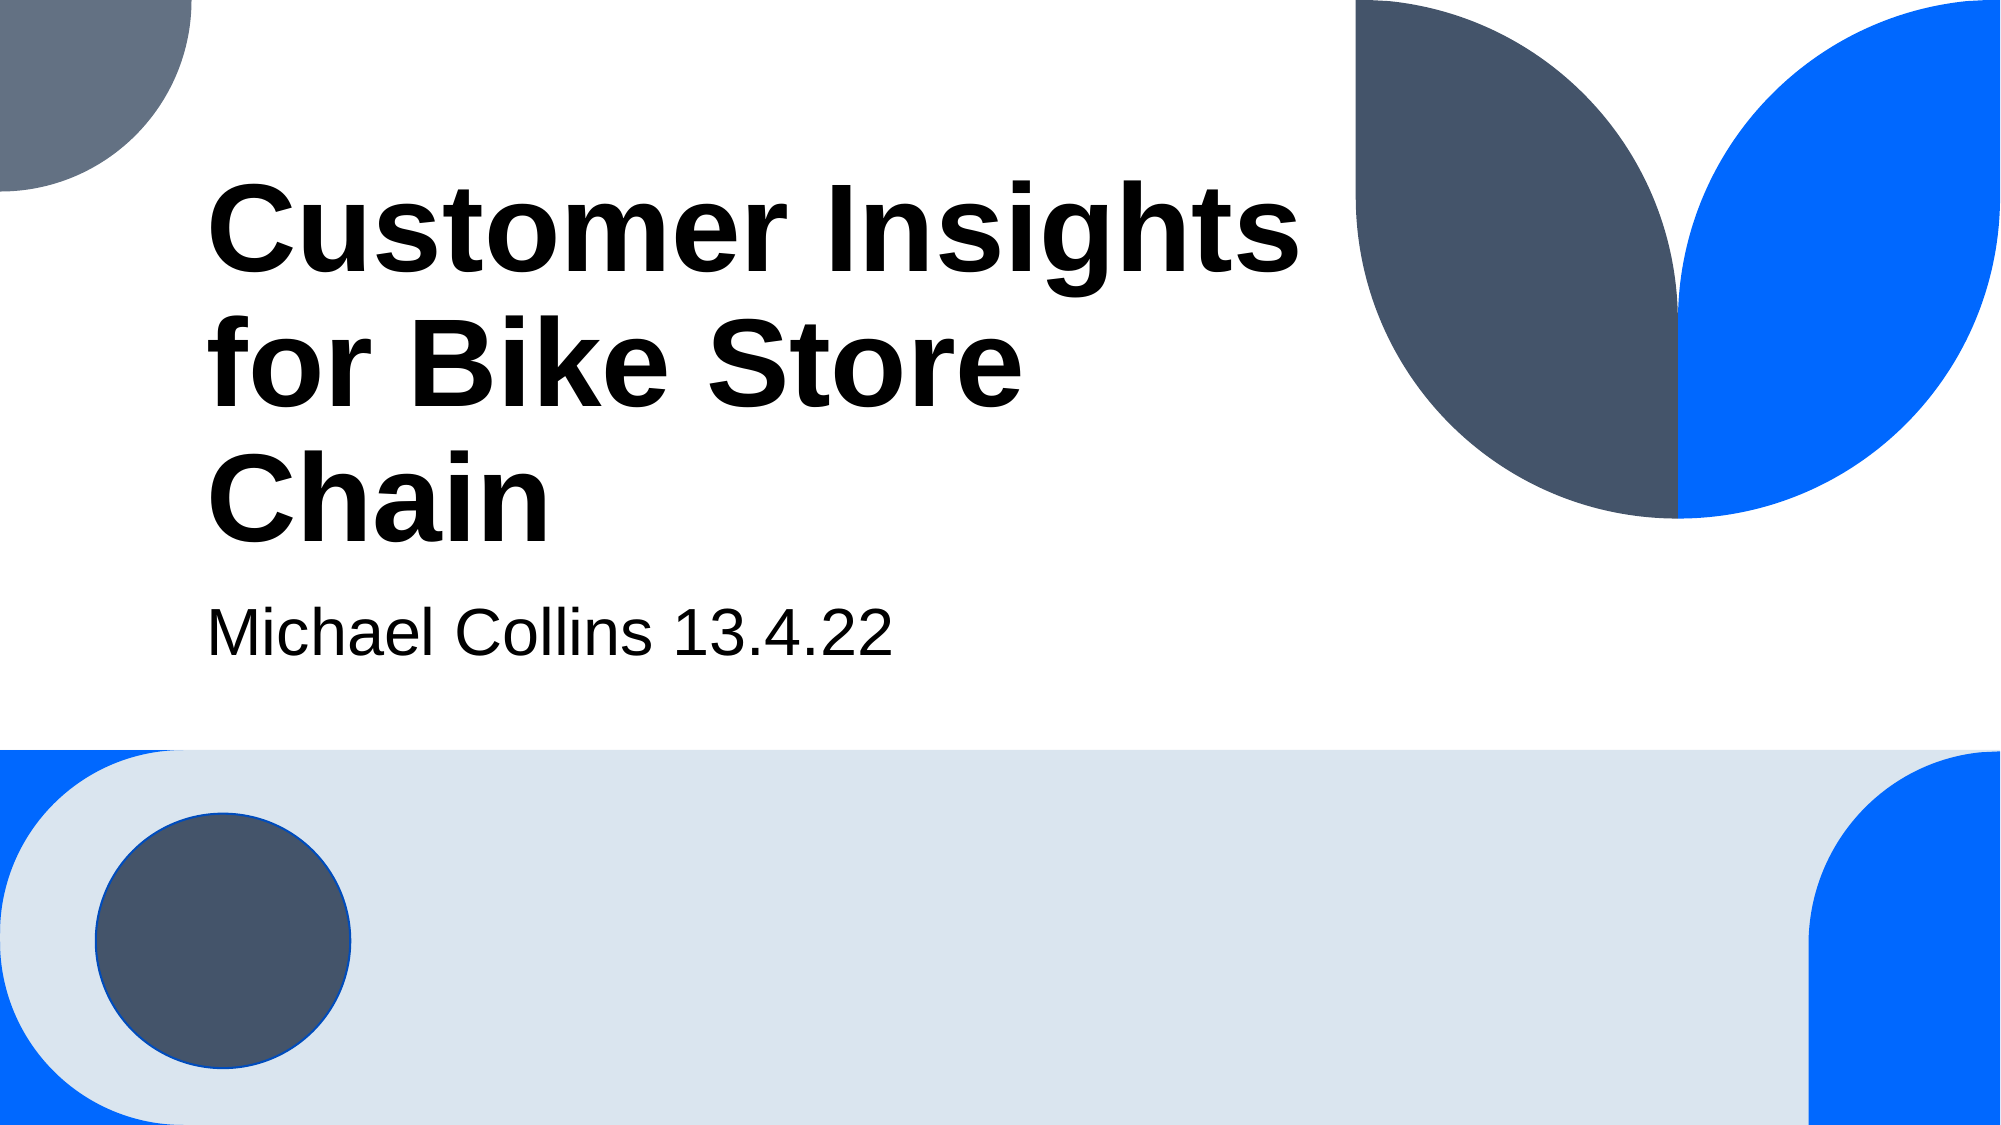

# Customer Insights for Bike Store Chain
Michael Collins 13.4.22